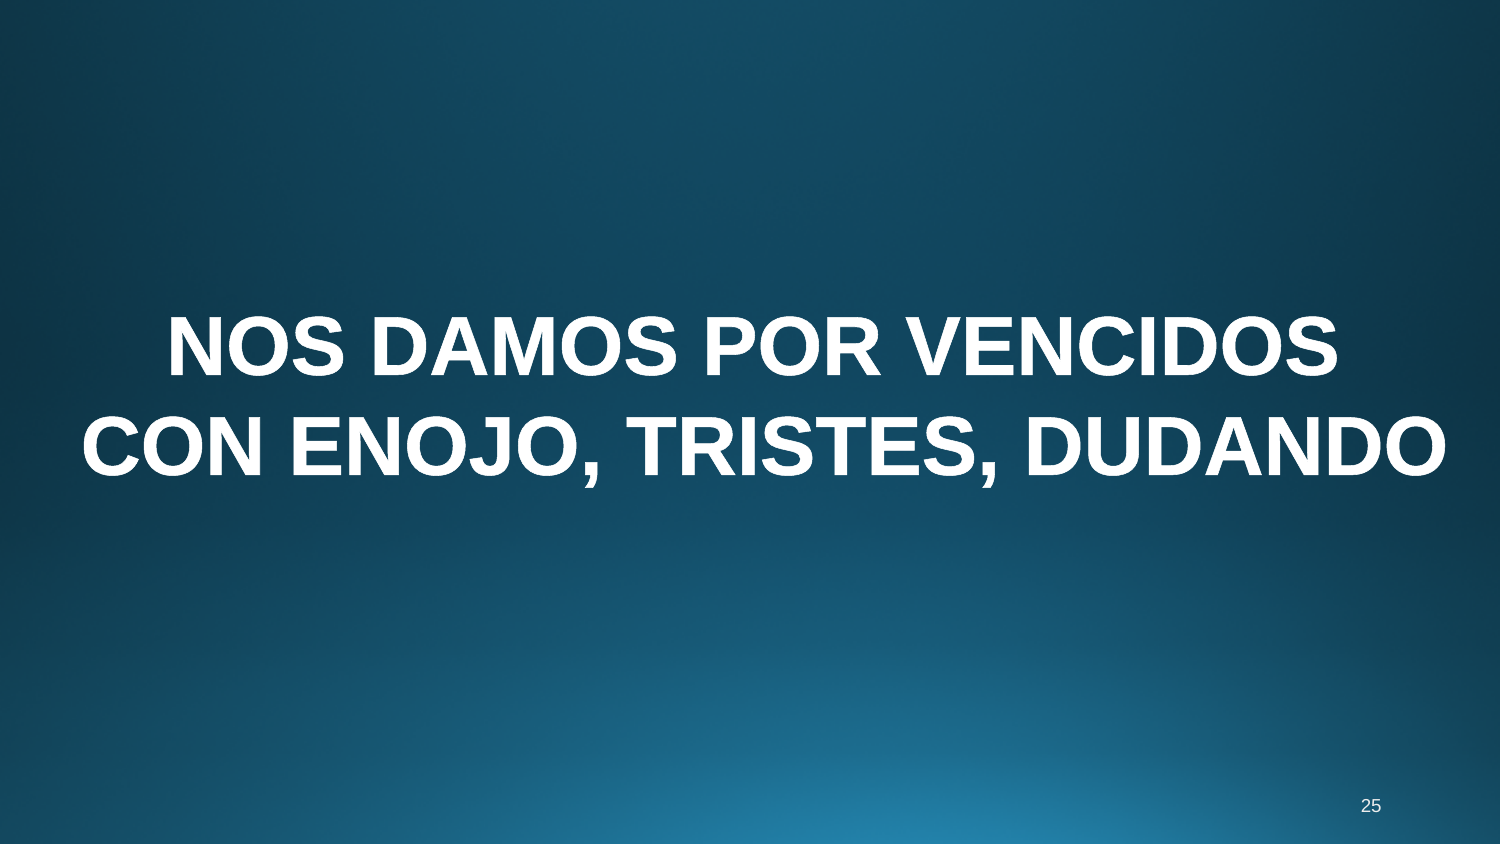

NOS DAMOS POR VENCIDOS
 CON ENOJO, TRISTES, DUDANDO
25